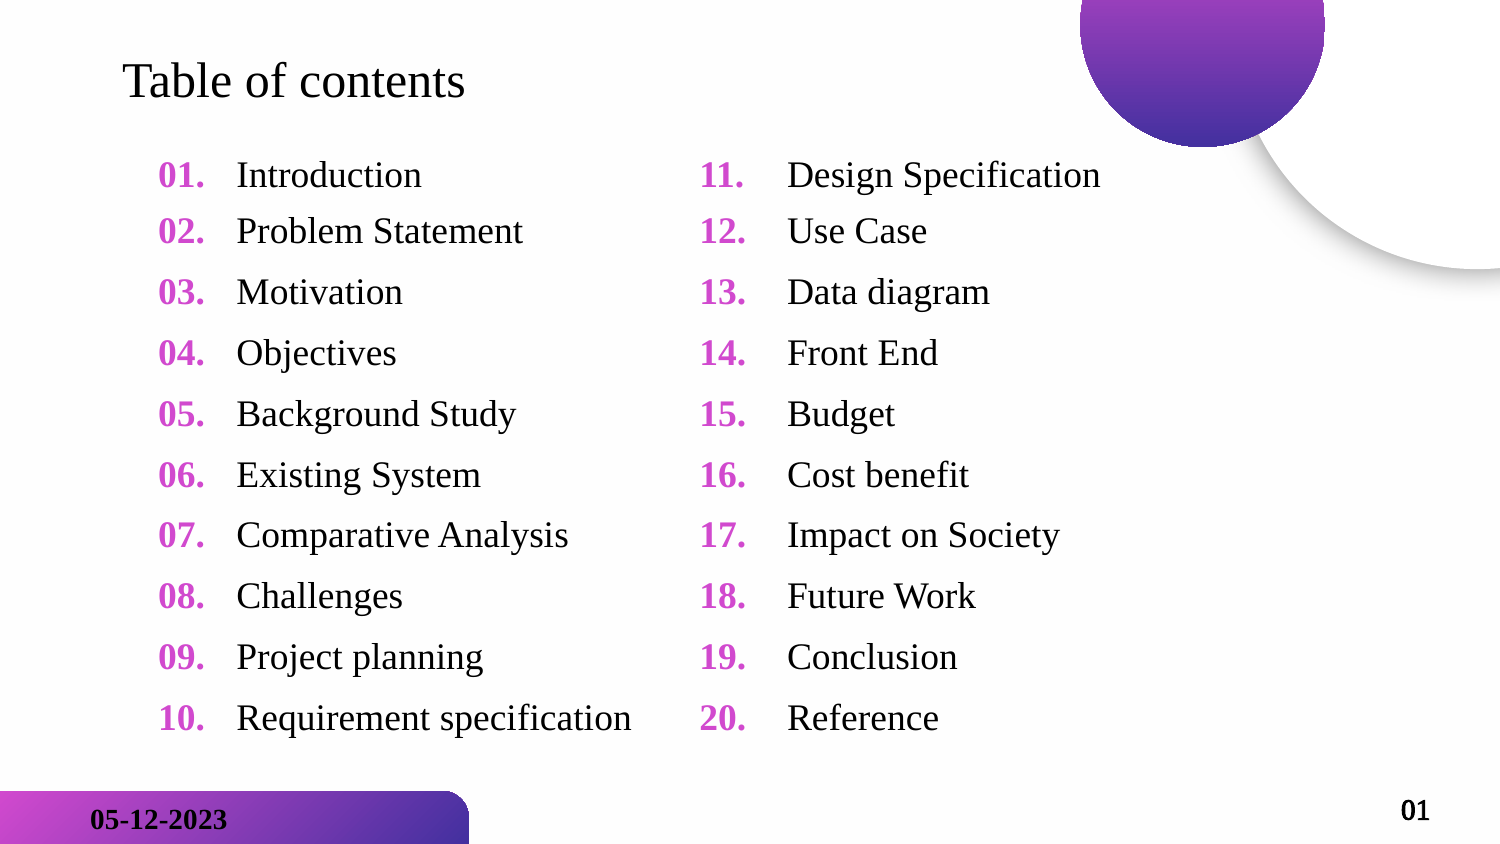

Table of contents
| 01. | Introduction | 11. | Design Specification |
| --- | --- | --- | --- |
| 02. | Problem Statement | 12. | Use Case |
| 03. | Motivation | 13. | Data diagram |
| 04. | Objectives | 14. | Front End |
| 05. | Background Study | 15. | Budget |
| 06. | Existing System | 16. | Cost benefit |
| 07. | Comparative Analysis | 17. | Impact on Society |
| 08. | Challenges | 18. | Future Work |
| 09. | Project planning | 19. | Conclusion |
| 10. | Requirement specification | 20. | Reference |
01
05-12-2023